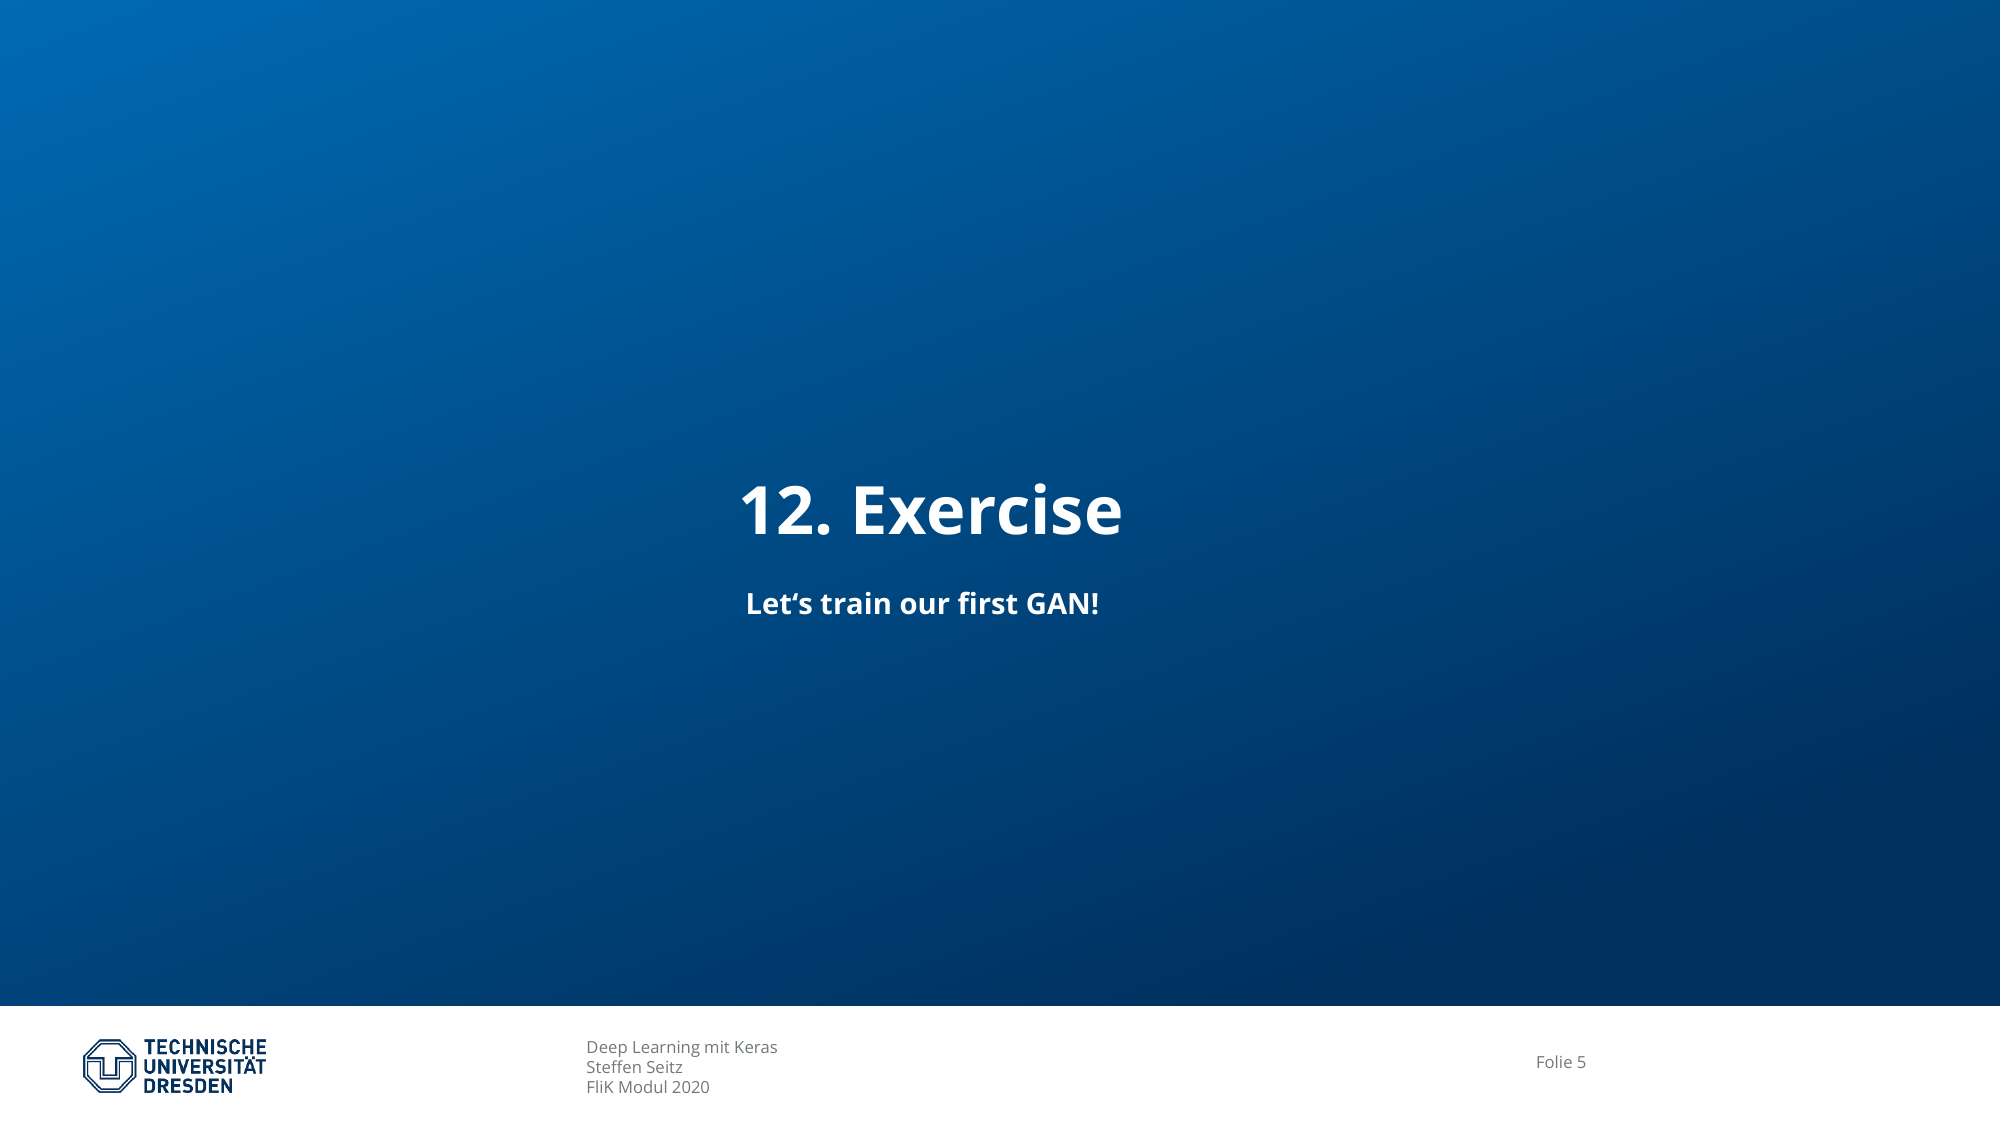

# 12. Exercise Let‘s train our first GAN!